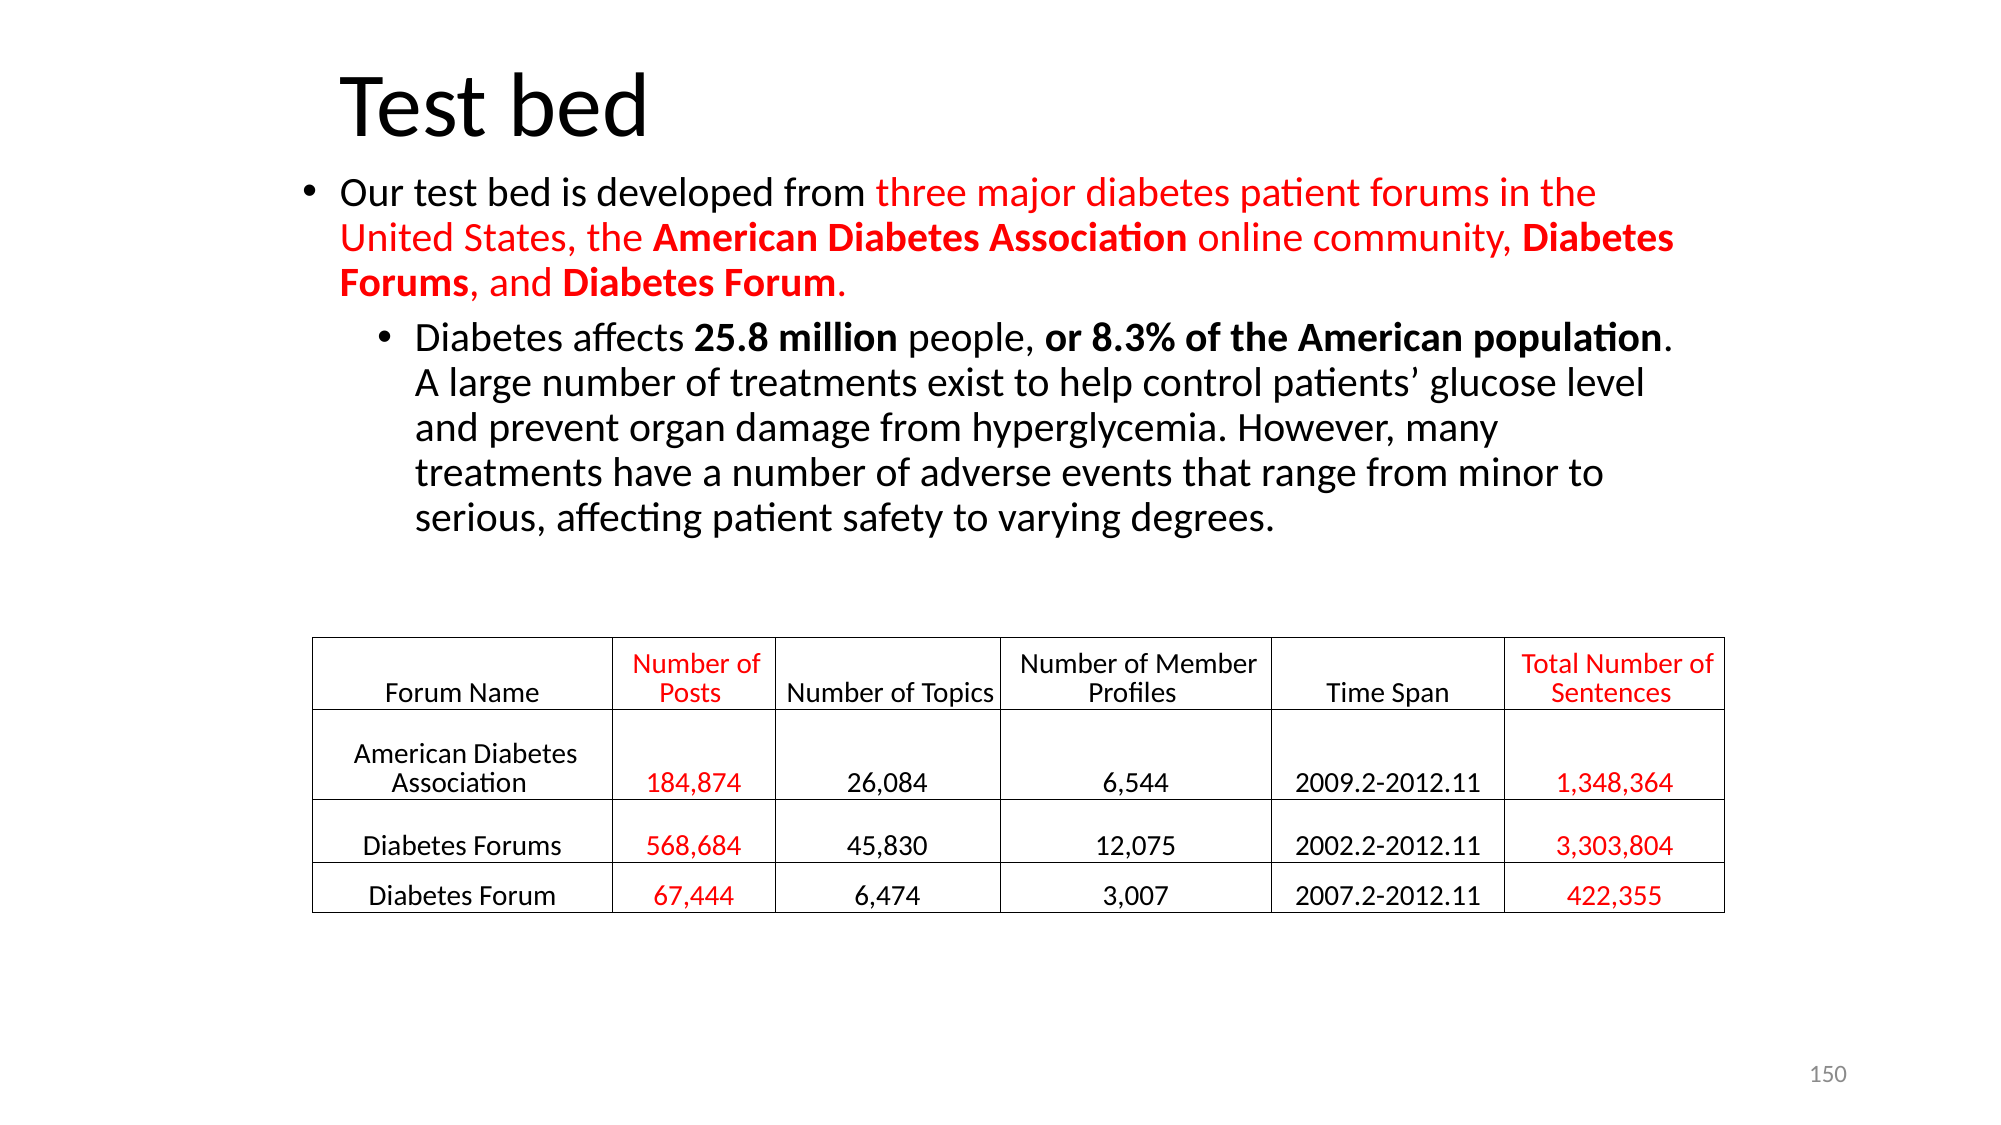

# Test bed
Our test bed is developed from three major diabetes patient forums in the United States, the American Diabetes Association online community, Diabetes Forums, and Diabetes Forum.
Diabetes affects 25.8 million people, or 8.3% of the American population. A large number of treatments exist to help control patients’ glucose level and prevent organ damage from hyperglycemia. However, many treatments have a number of adverse events that range from minor to serious, affecting patient safety to varying degrees.

| Forum Name | Number of Posts | Number of Topics | Number of Member Profiles | Time Span | Total Number of Sentences |
| --- | --- | --- | --- | --- | --- |
| American Diabetes Association | 184,874 | 26,084 | 6,544 | 2009.2-2012.11 | 1,348,364 |
| Diabetes Forums | 568,684 | 45,830 | 12,075 | 2002.2-2012.11 | 3,303,804 |
| Diabetes Forum | 67,444 | 6,474 | 3,007 | 2007.2-2012.11 | 422,355 |
150